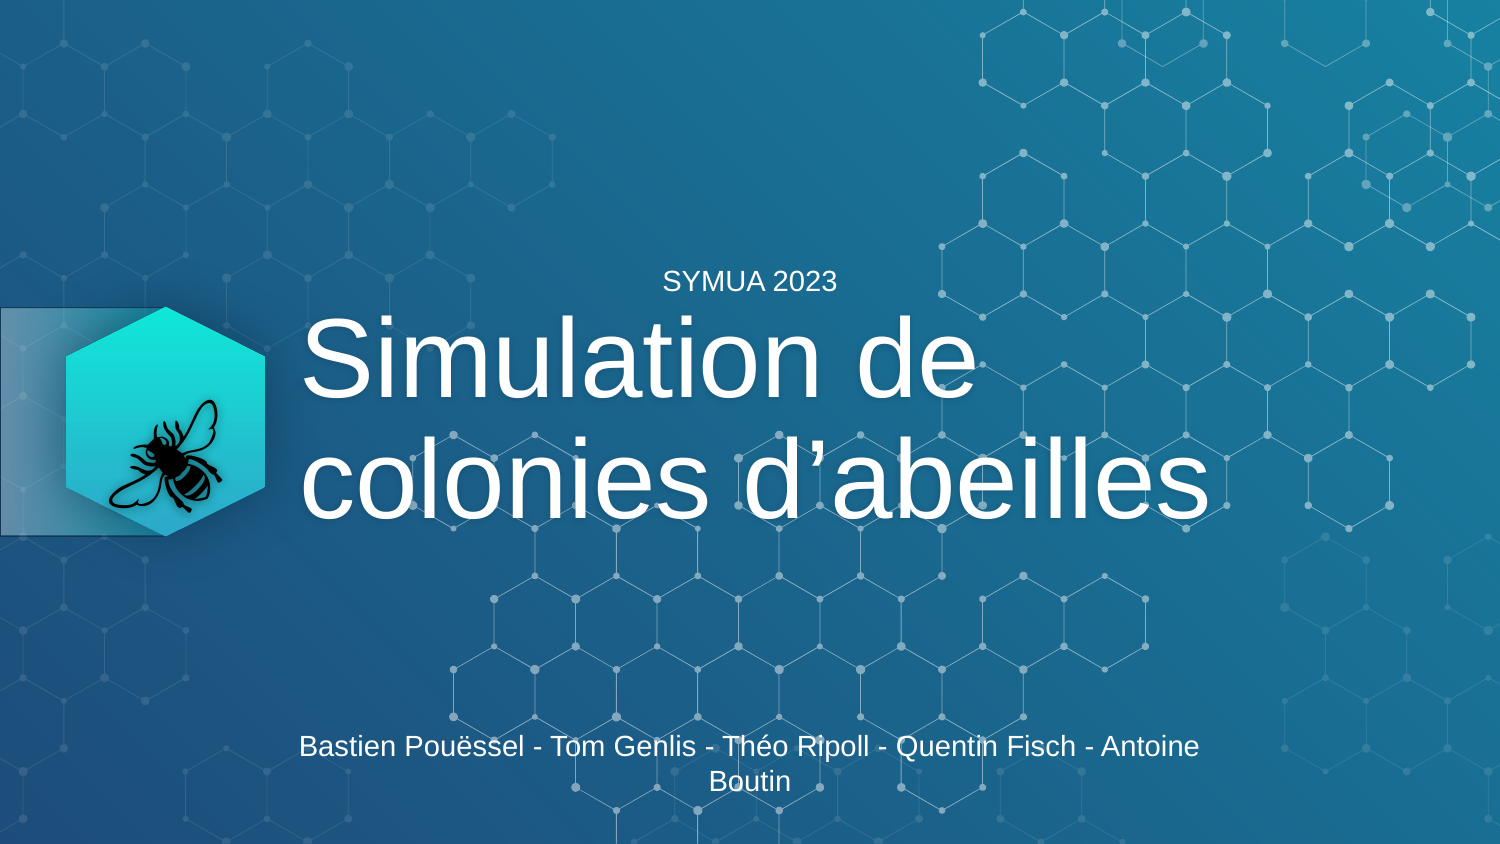

SYMUA 2023
# Simulation de colonies d’abeilles
🐝
Bastien Pouëssel - Tom Genlis - Théo Ripoll - Quentin Fisch - Antoine Boutin